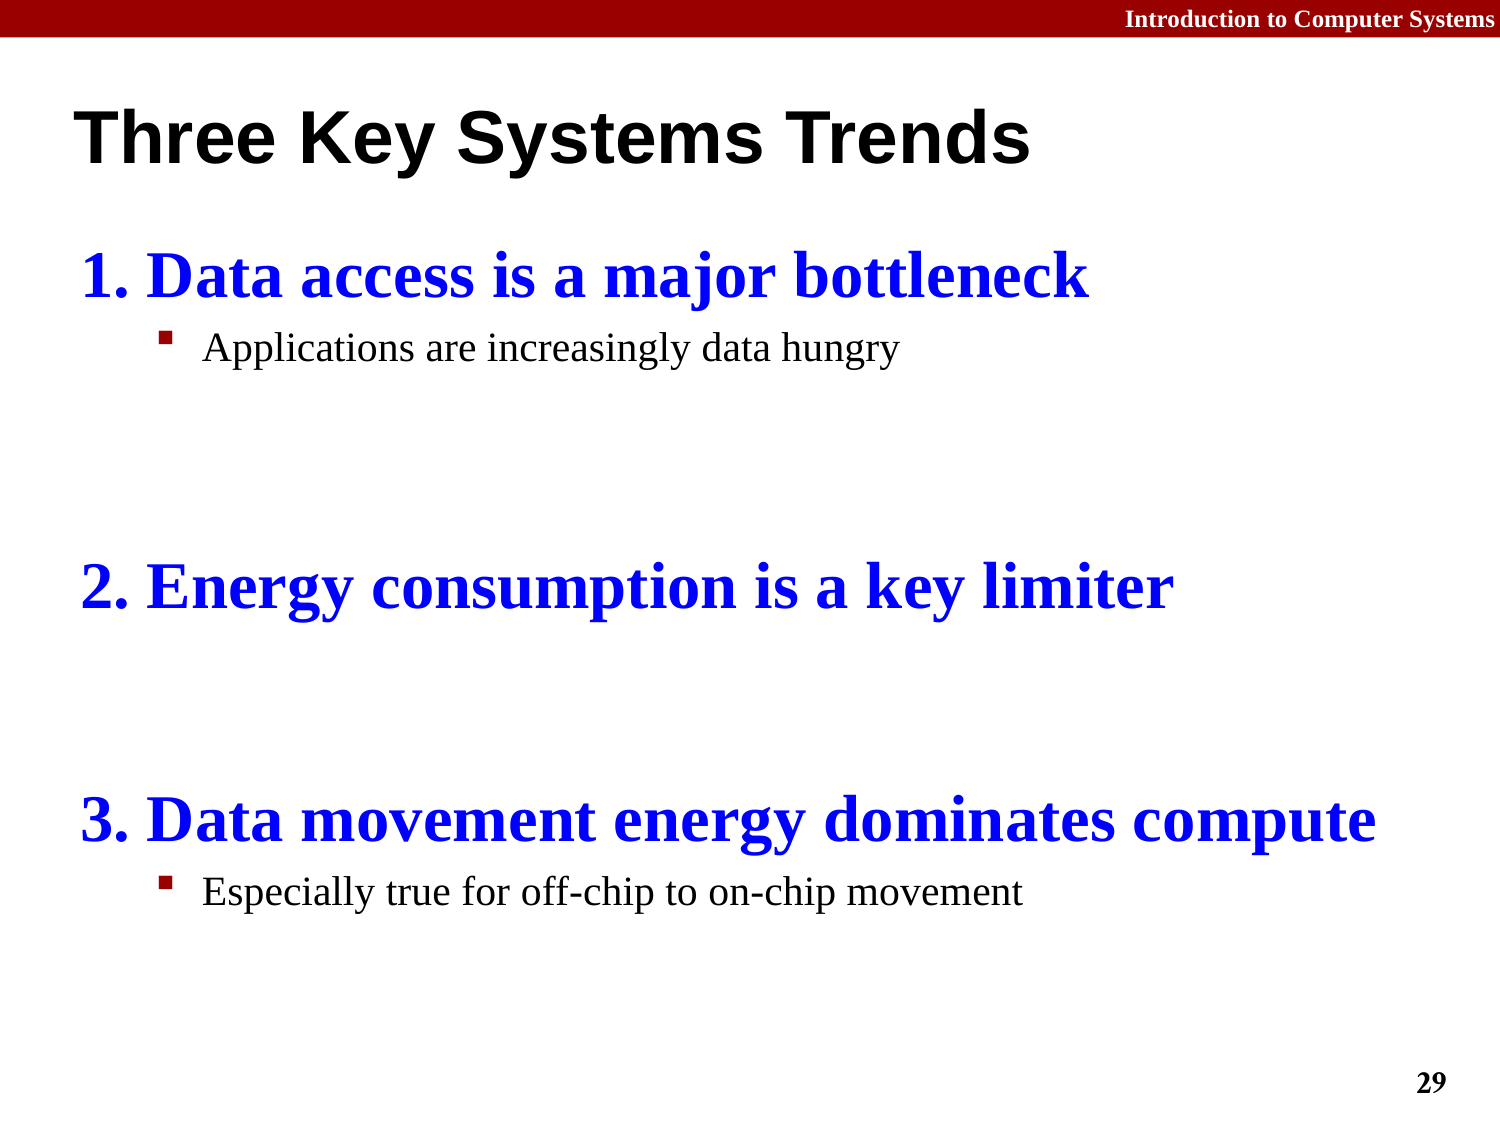

# Three Key Systems Trends
1. Data access is a major bottleneck
Applications are increasingly data hungry

2. Energy consumption is a key limiter

3. Data movement energy dominates compute
Especially true for off-chip to on-chip movement

29